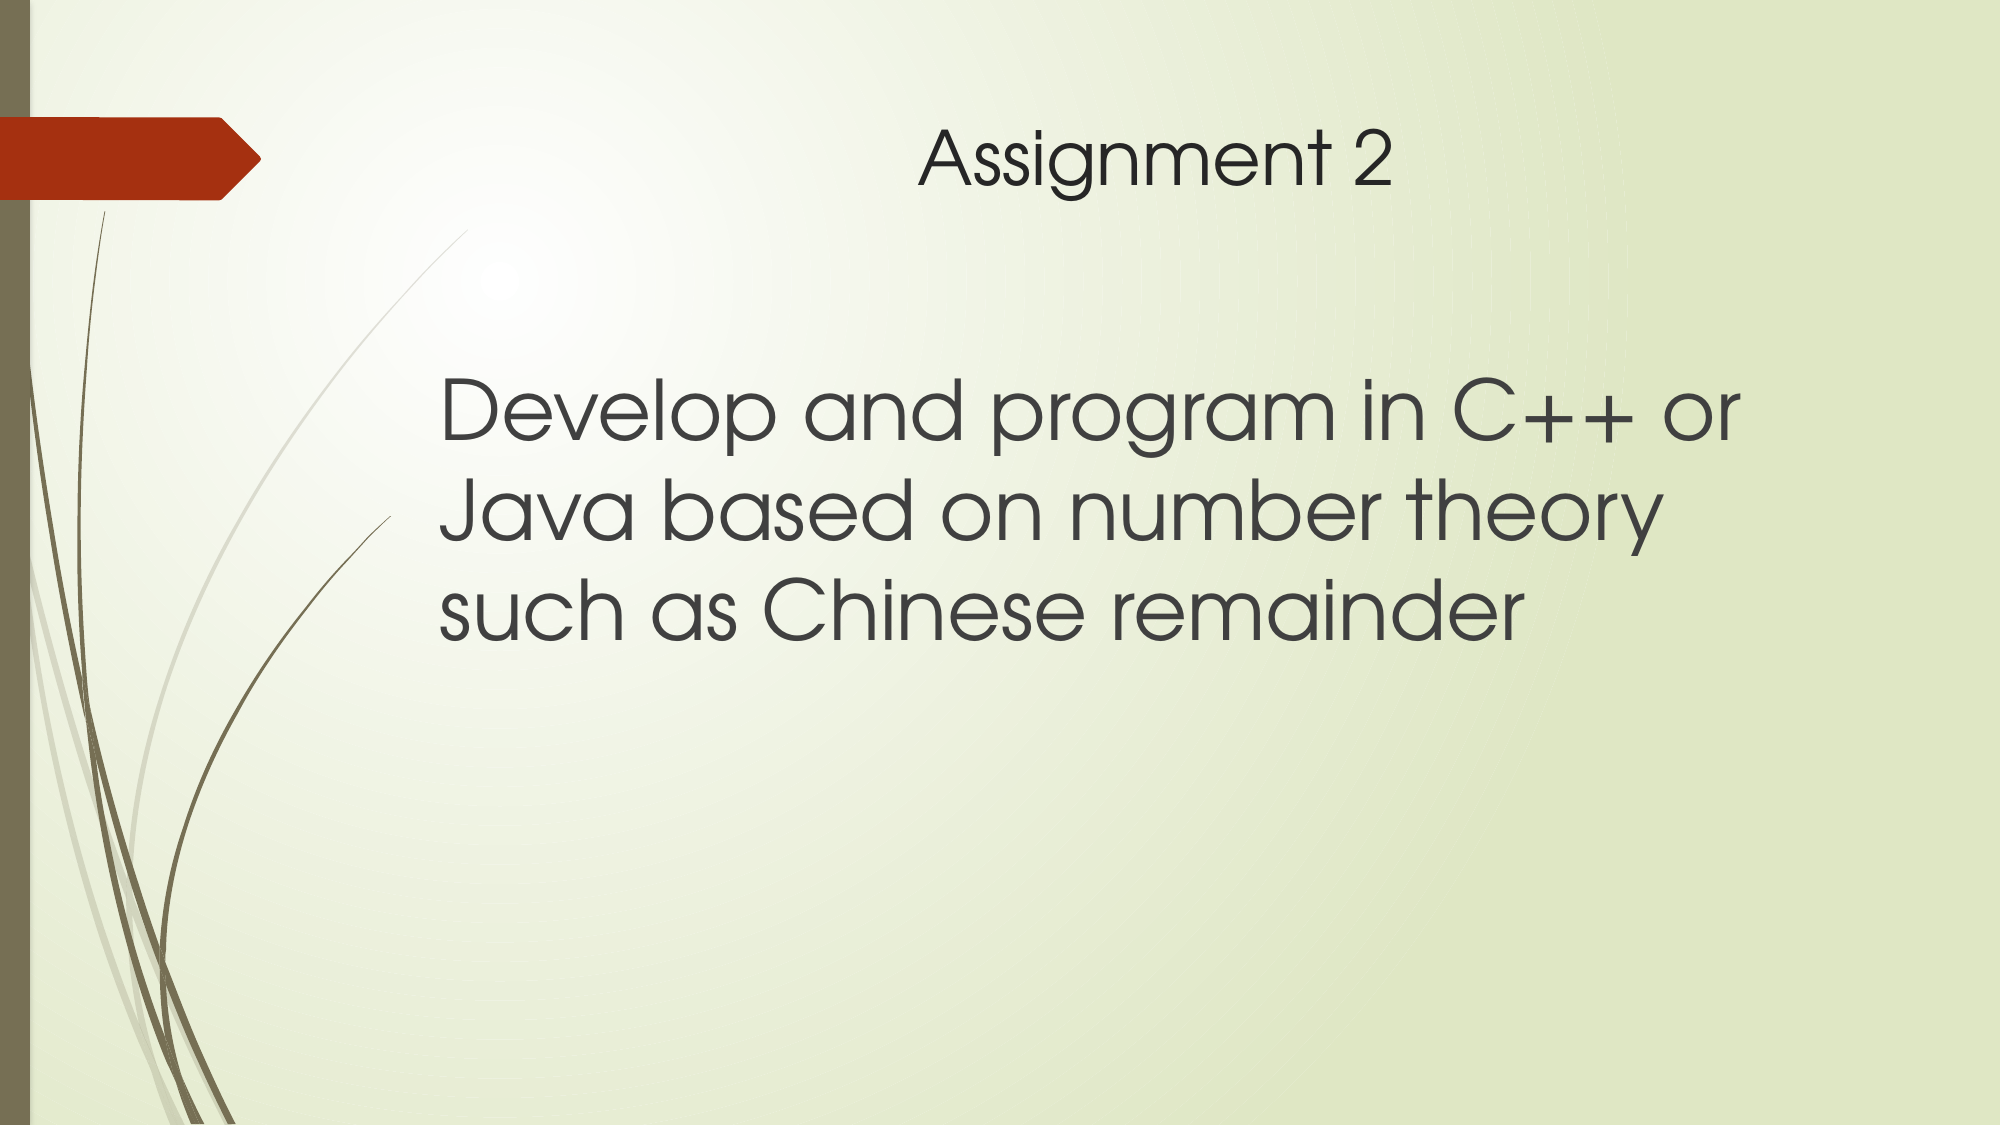

# Assignment 2
Develop and program in C++ or Java based on number theory such as Chinese remainder